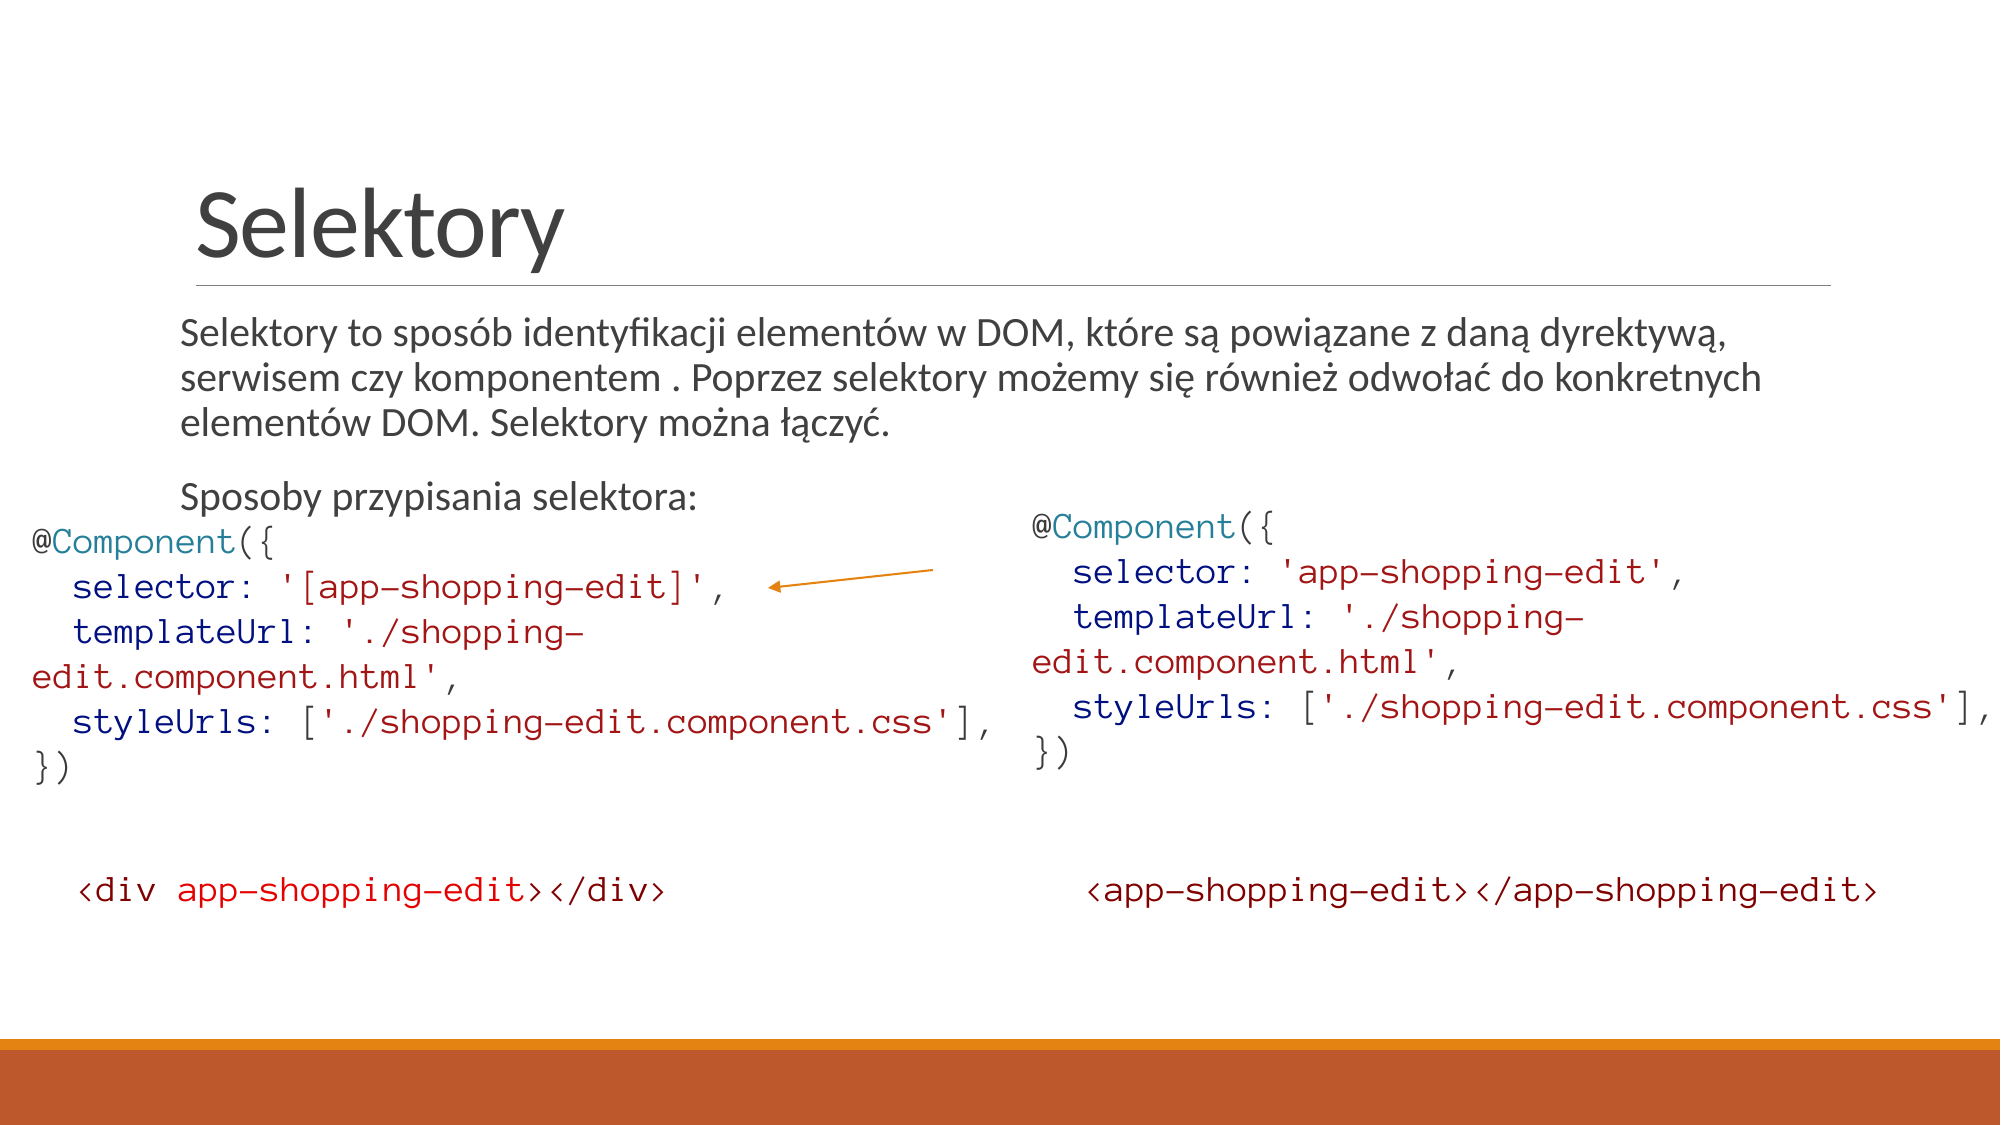

# Selektory
Selektory to sposób identyfikacji elementów w DOM, które są powiązane z daną dyrektywą, serwisem czy komponentem . Poprzez selektory możemy się również odwołać do konkretnych elementów DOM. Selektory można łączyć.
Sposoby przypisania selektora:

@Component({
  selector: 'app-shopping-edit',
  templateUrl: './shopping-edit.component.html',
  styleUrls: ['./shopping-edit.component.css'],
})
@Component({
  selector: '[app-shopping-edit]',
  templateUrl: './shopping-edit.component.html',
  styleUrls: ['./shopping-edit.component.css'],
})
 <div app-shopping-edit></div>
<app-shopping-edit></app-shopping-edit>